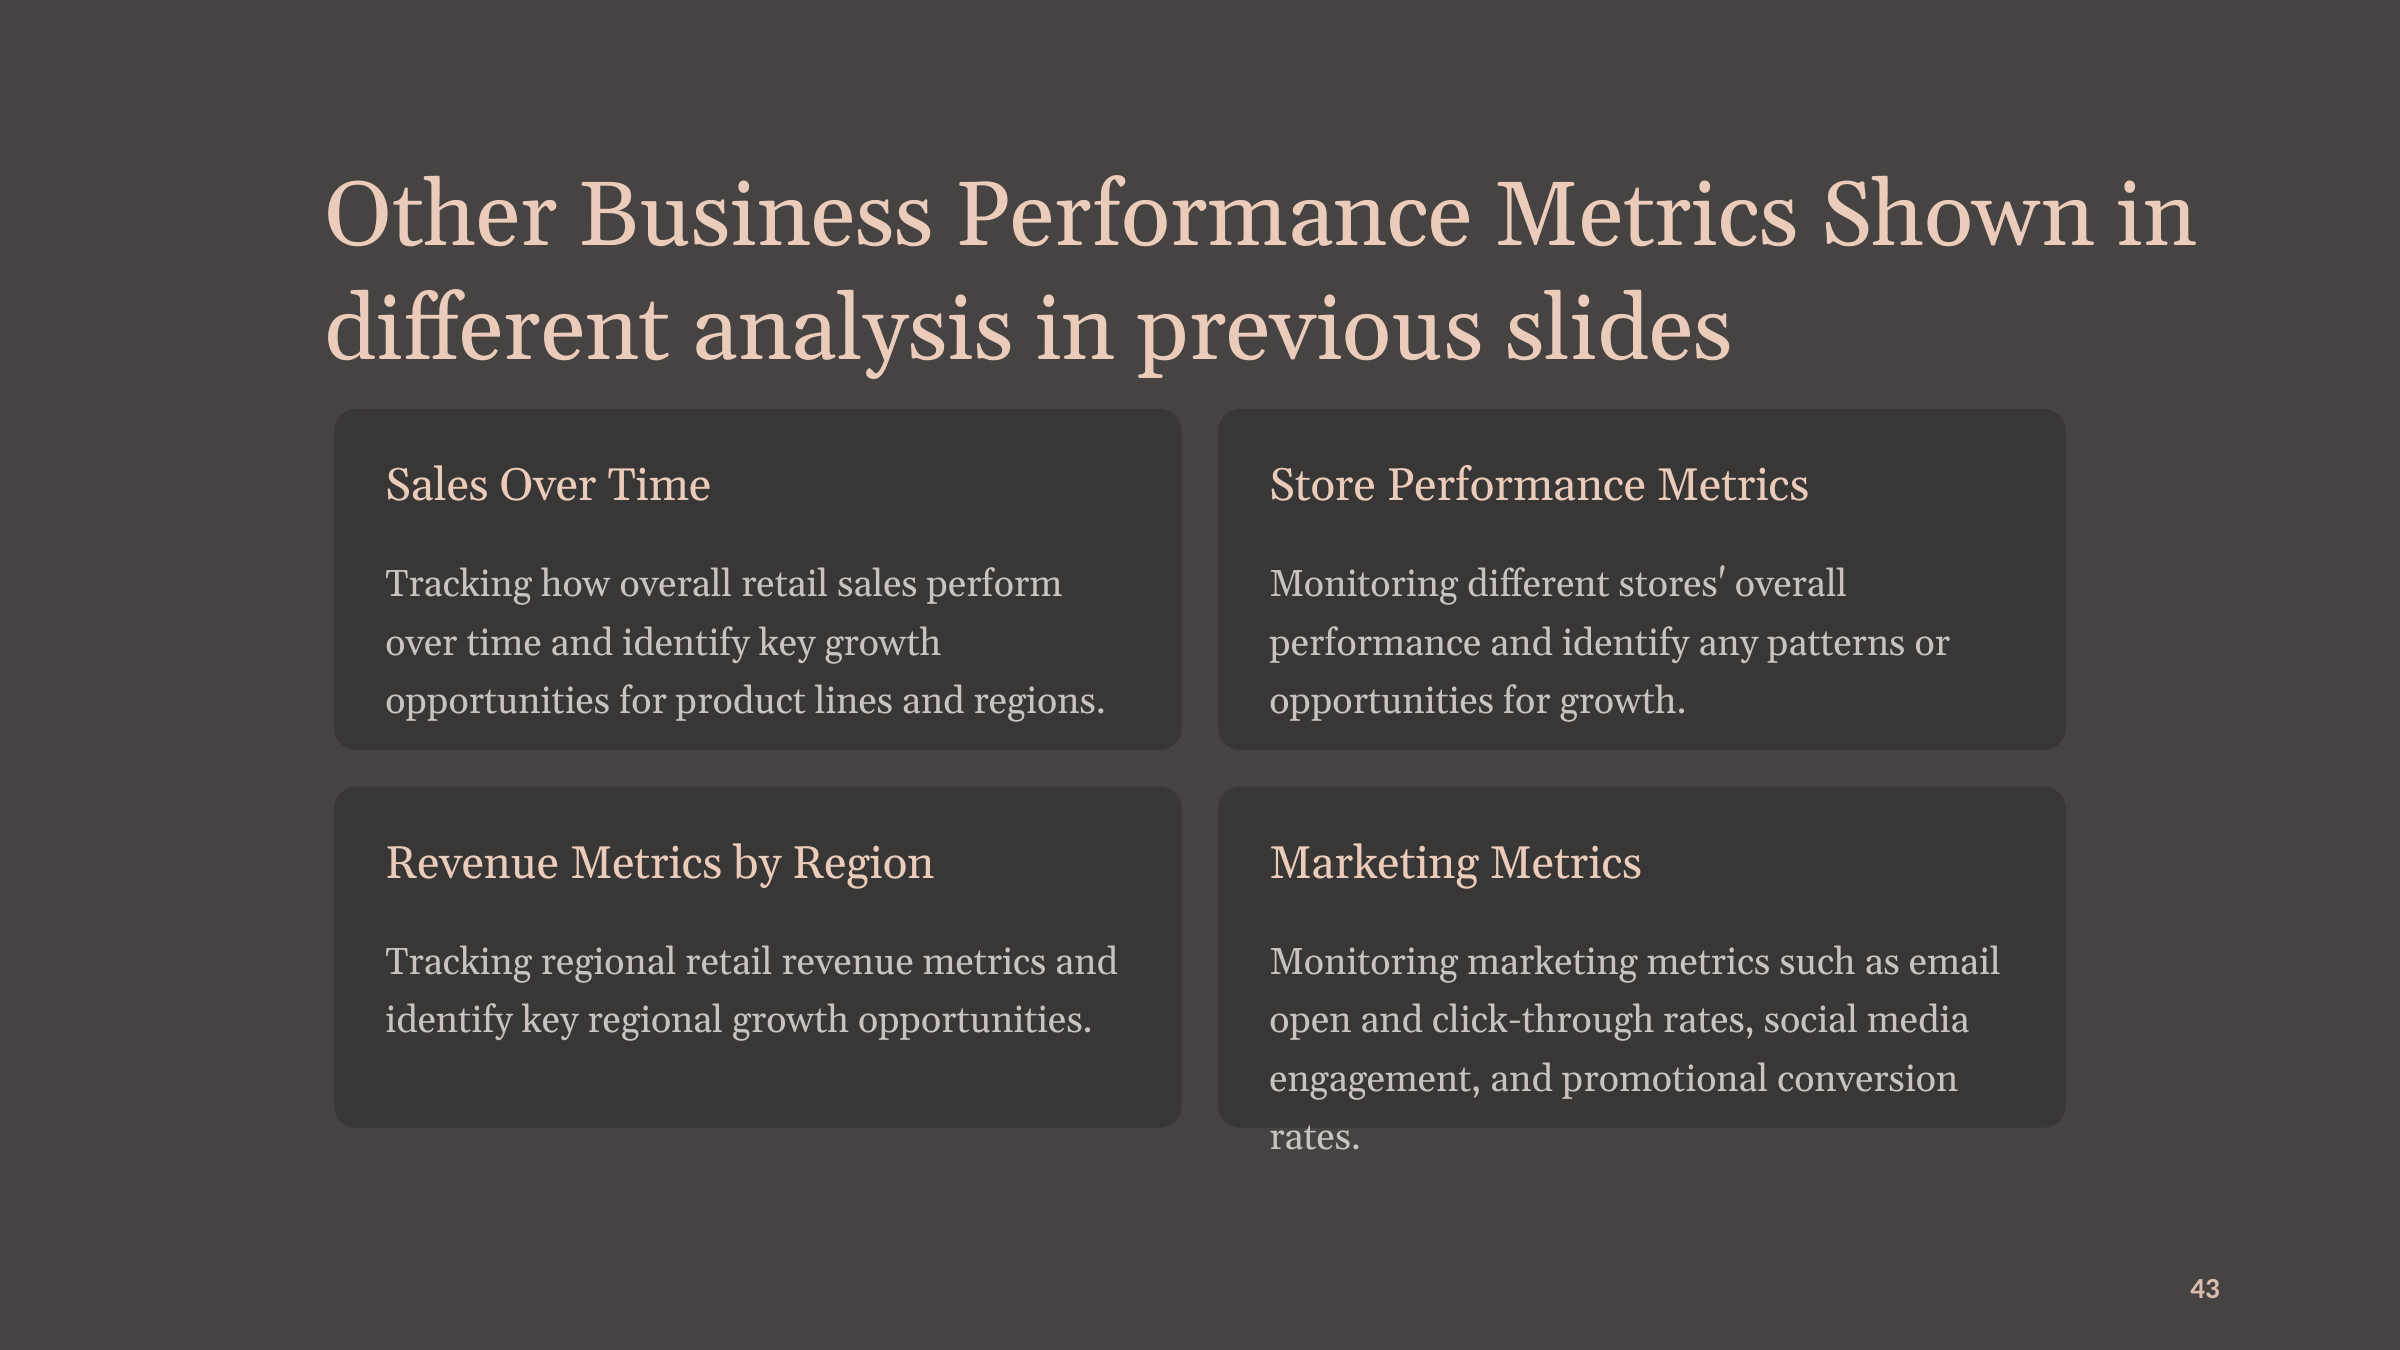

Other Business Performance Metrics Shown in
different analysis in previous slides

Sales Over Time
Store Performance Metrics
Tracking how overall retail sales perform over time and identify key growth opportunities for product lines and regions.
Monitoring different stores' overall performance and identify any patterns or opportunities for growth.

Revenue Metrics by Region
Marketing Metrics
Tracking regional retail revenue metrics and identify key regional growth opportunities.
Monitoring marketing metrics such as email open and click-through rates, social media engagement, and promotional conversion rates.
43